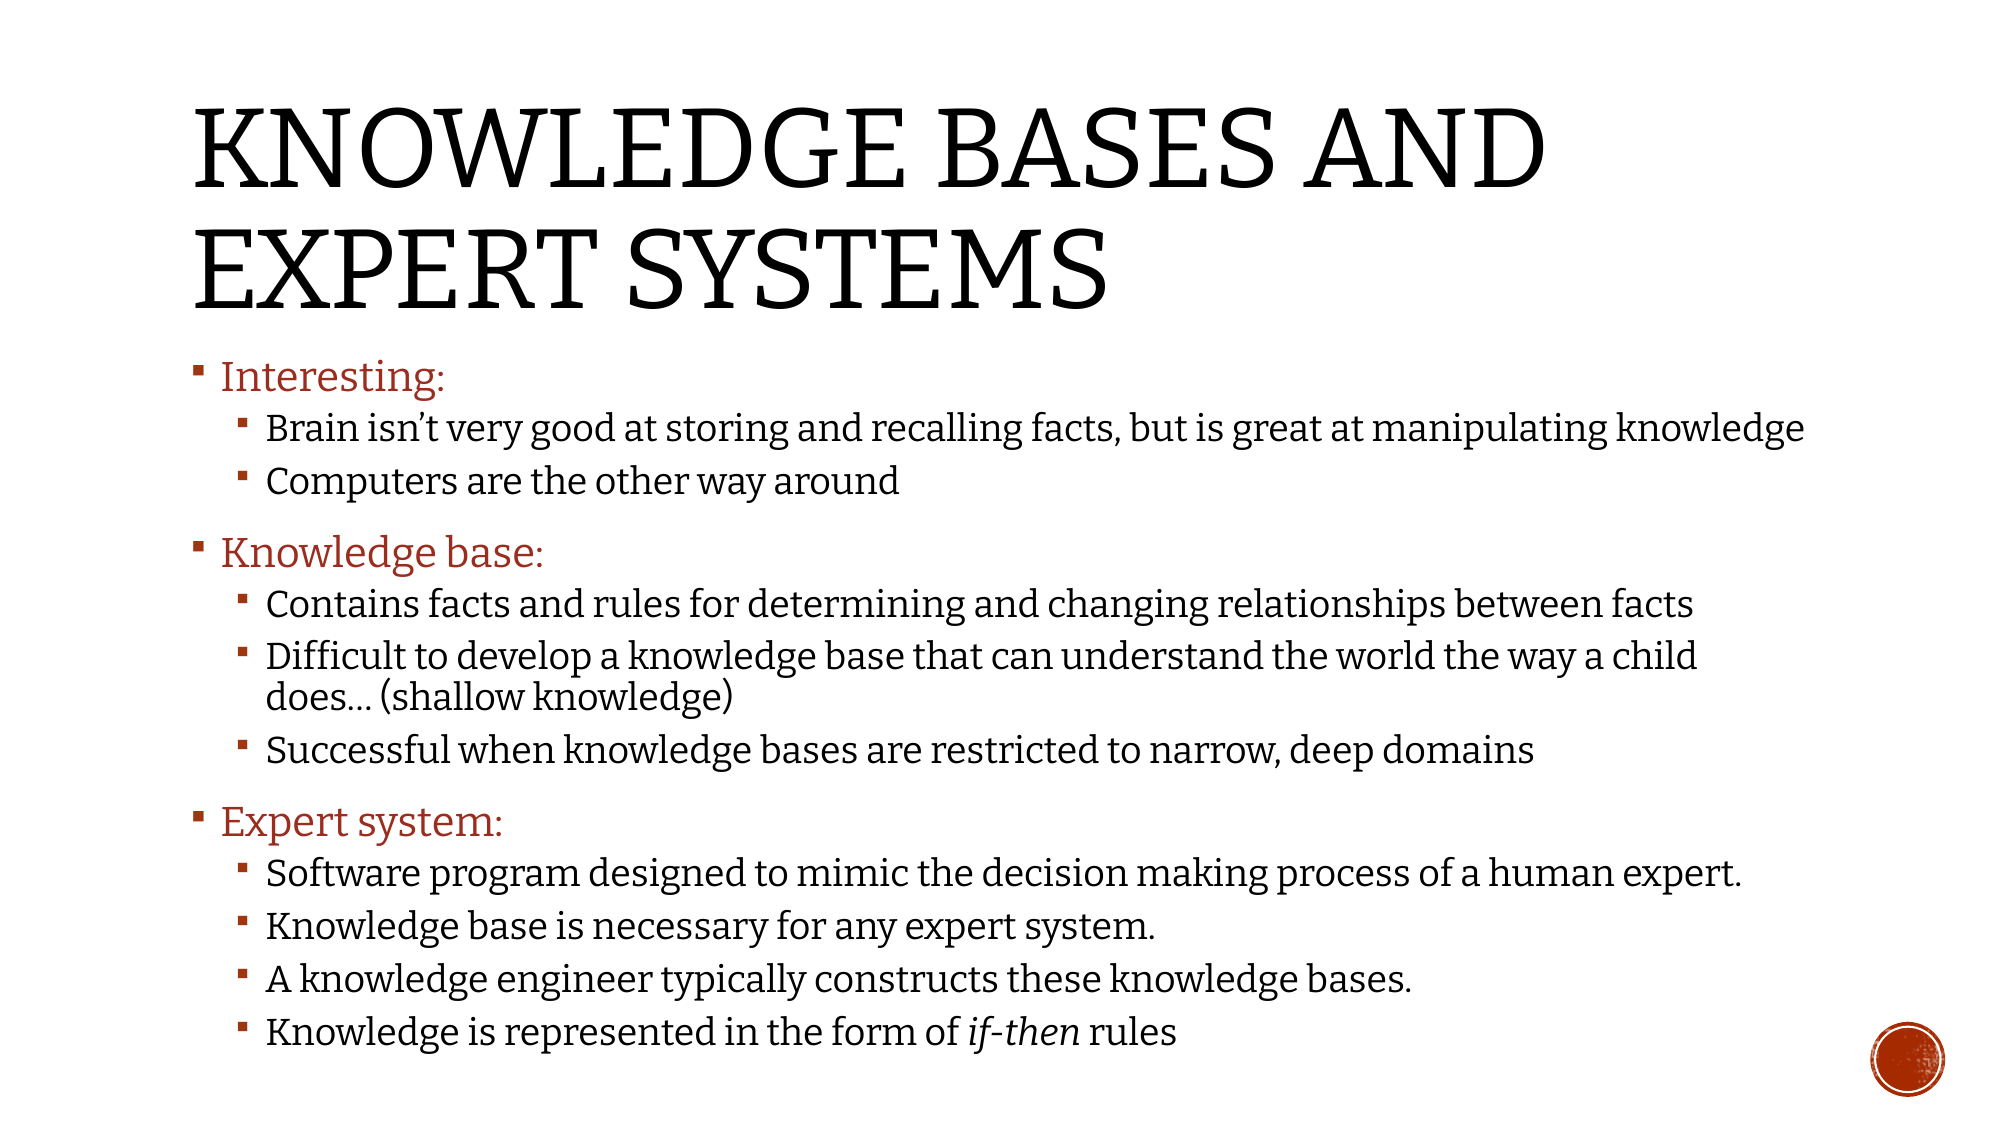

# Knowledge Bases and Expert Systems
Interesting:
Brain isn’t very good at storing and recalling facts, but is great at manipulating knowledge
Computers are the other way around
Knowledge base:
Contains facts and rules for determining and changing relationships between facts
Difficult to develop a knowledge base that can understand the world the way a child does… (shallow knowledge)
Successful when knowledge bases are restricted to narrow, deep domains
Expert system:
Software program designed to mimic the decision making process of a human expert.
Knowledge base is necessary for any expert system.
A knowledge engineer typically constructs these knowledge bases.
Knowledge is represented in the form of if-then rules